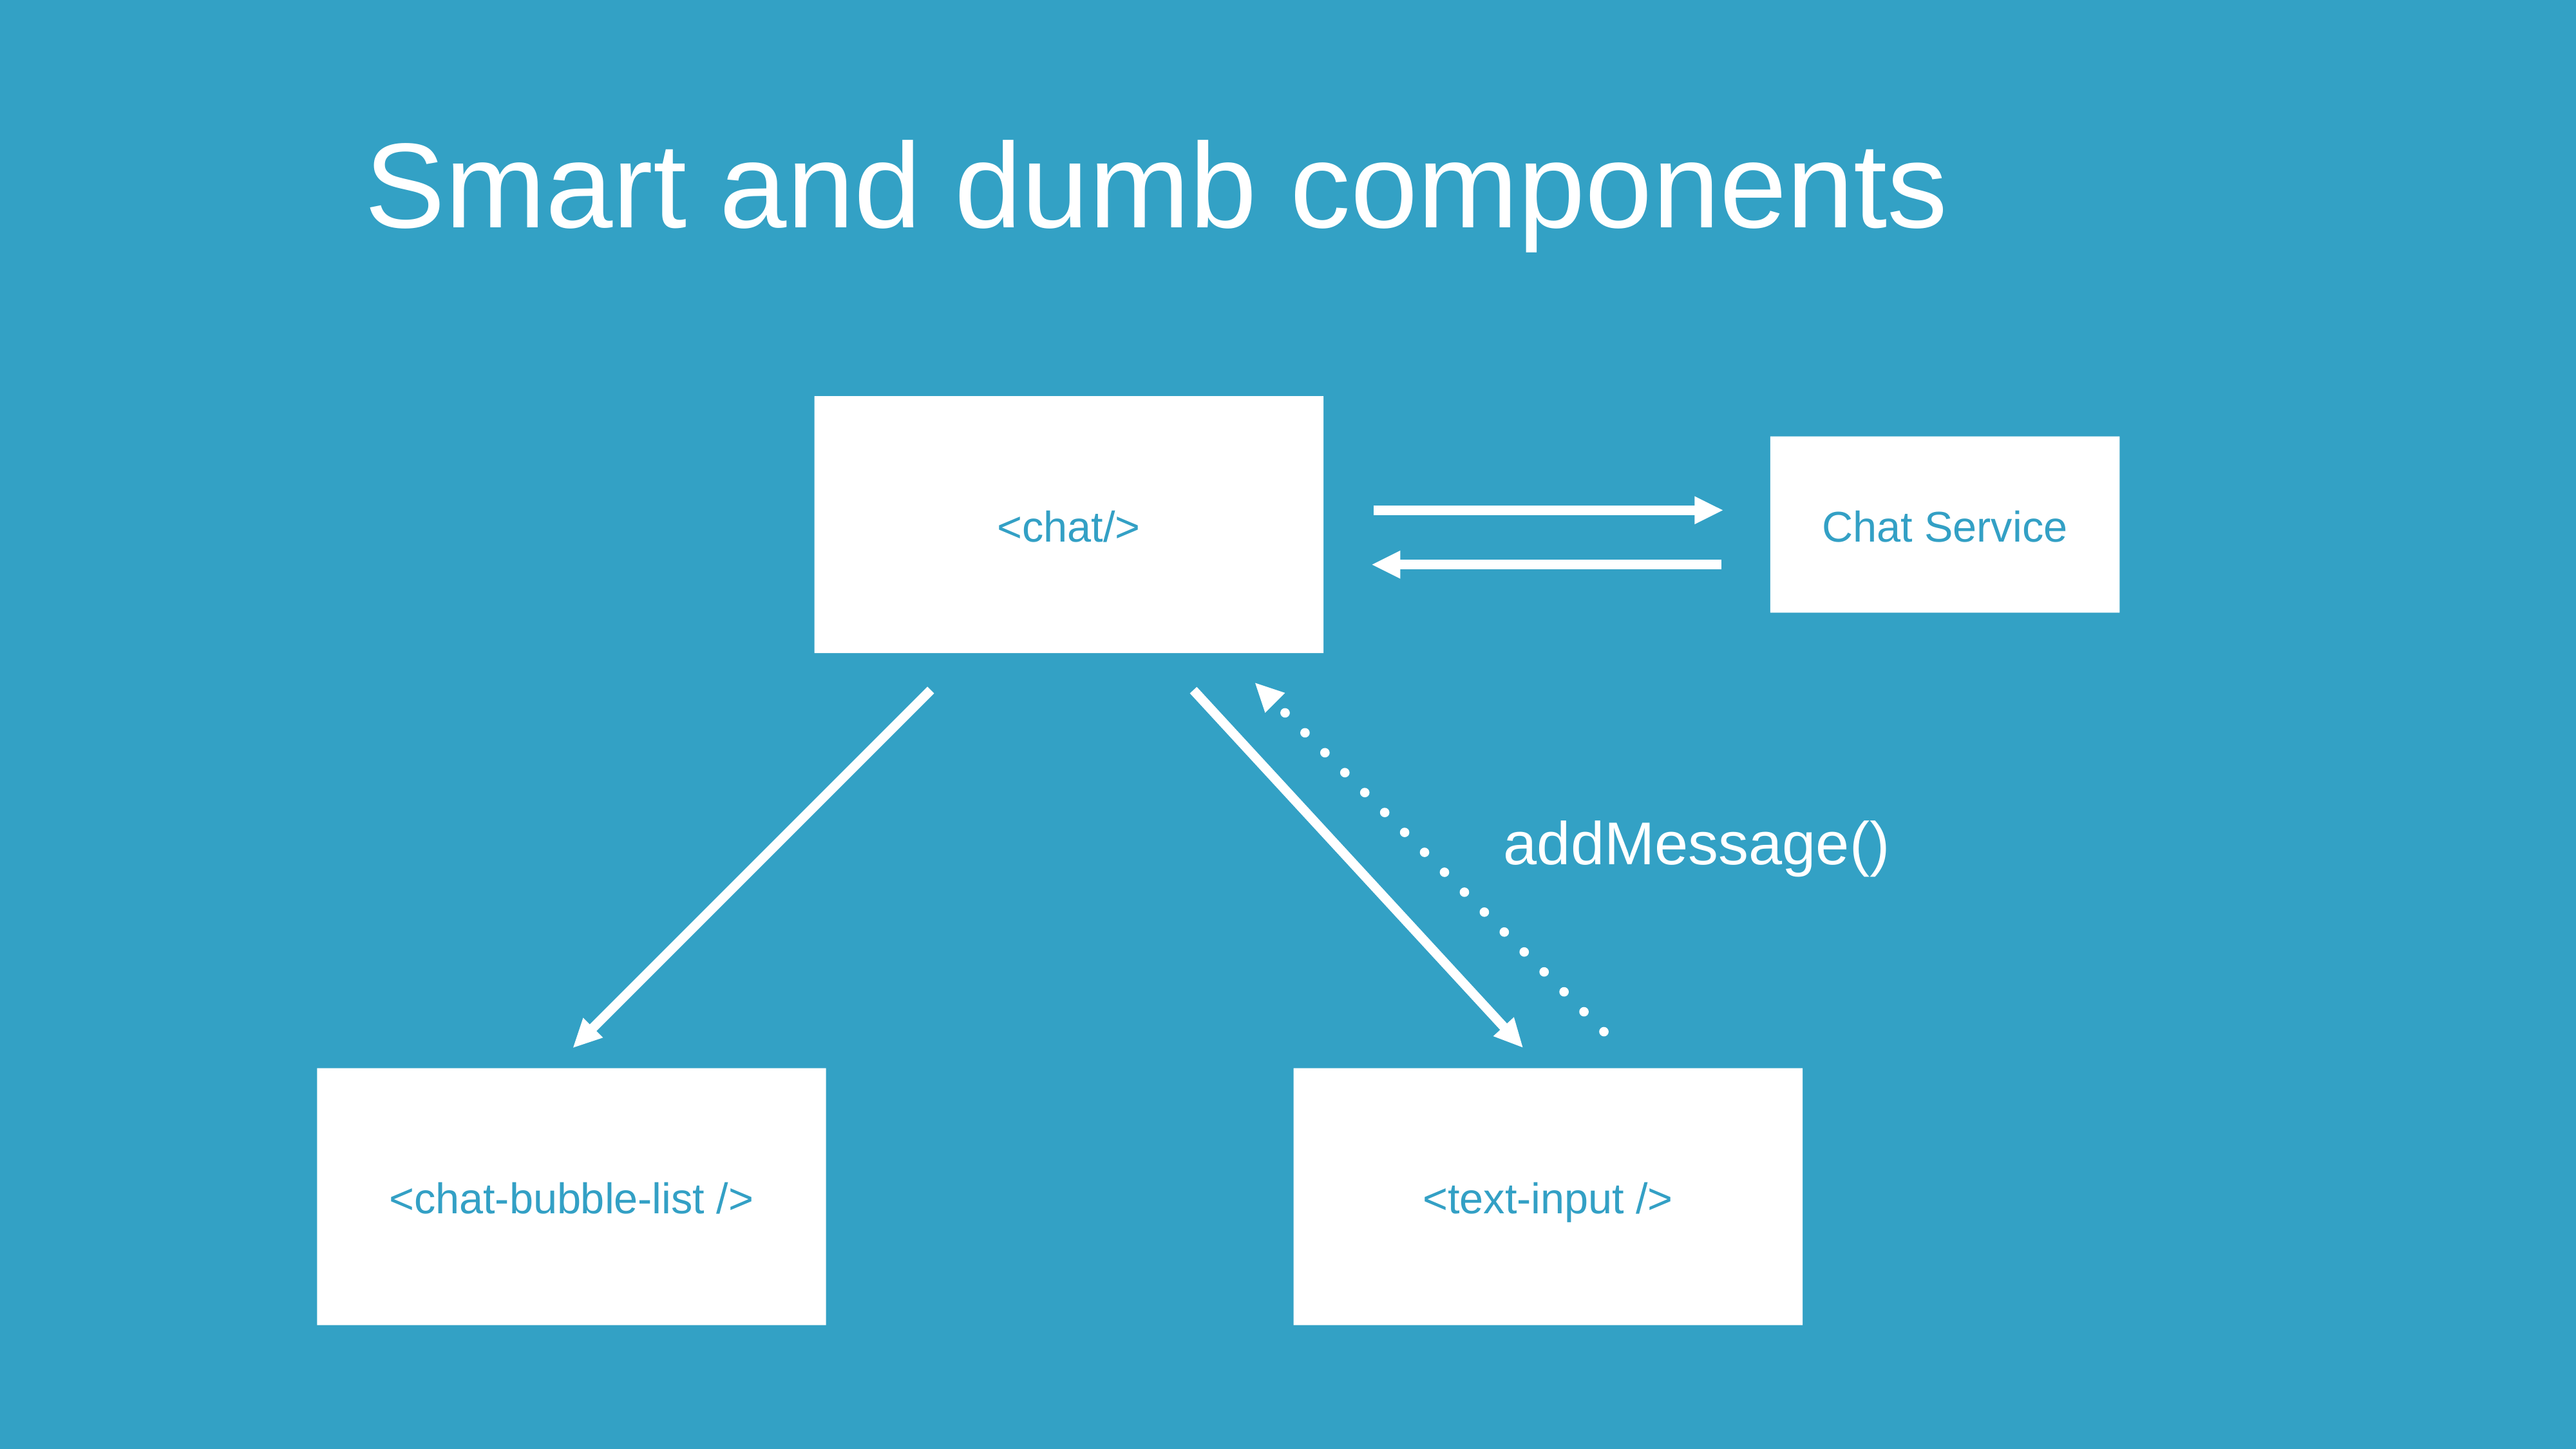

Smart and dumb components
<chat/>
Chat Service

addMessage()
<chat-bubble-list />
<text-input />